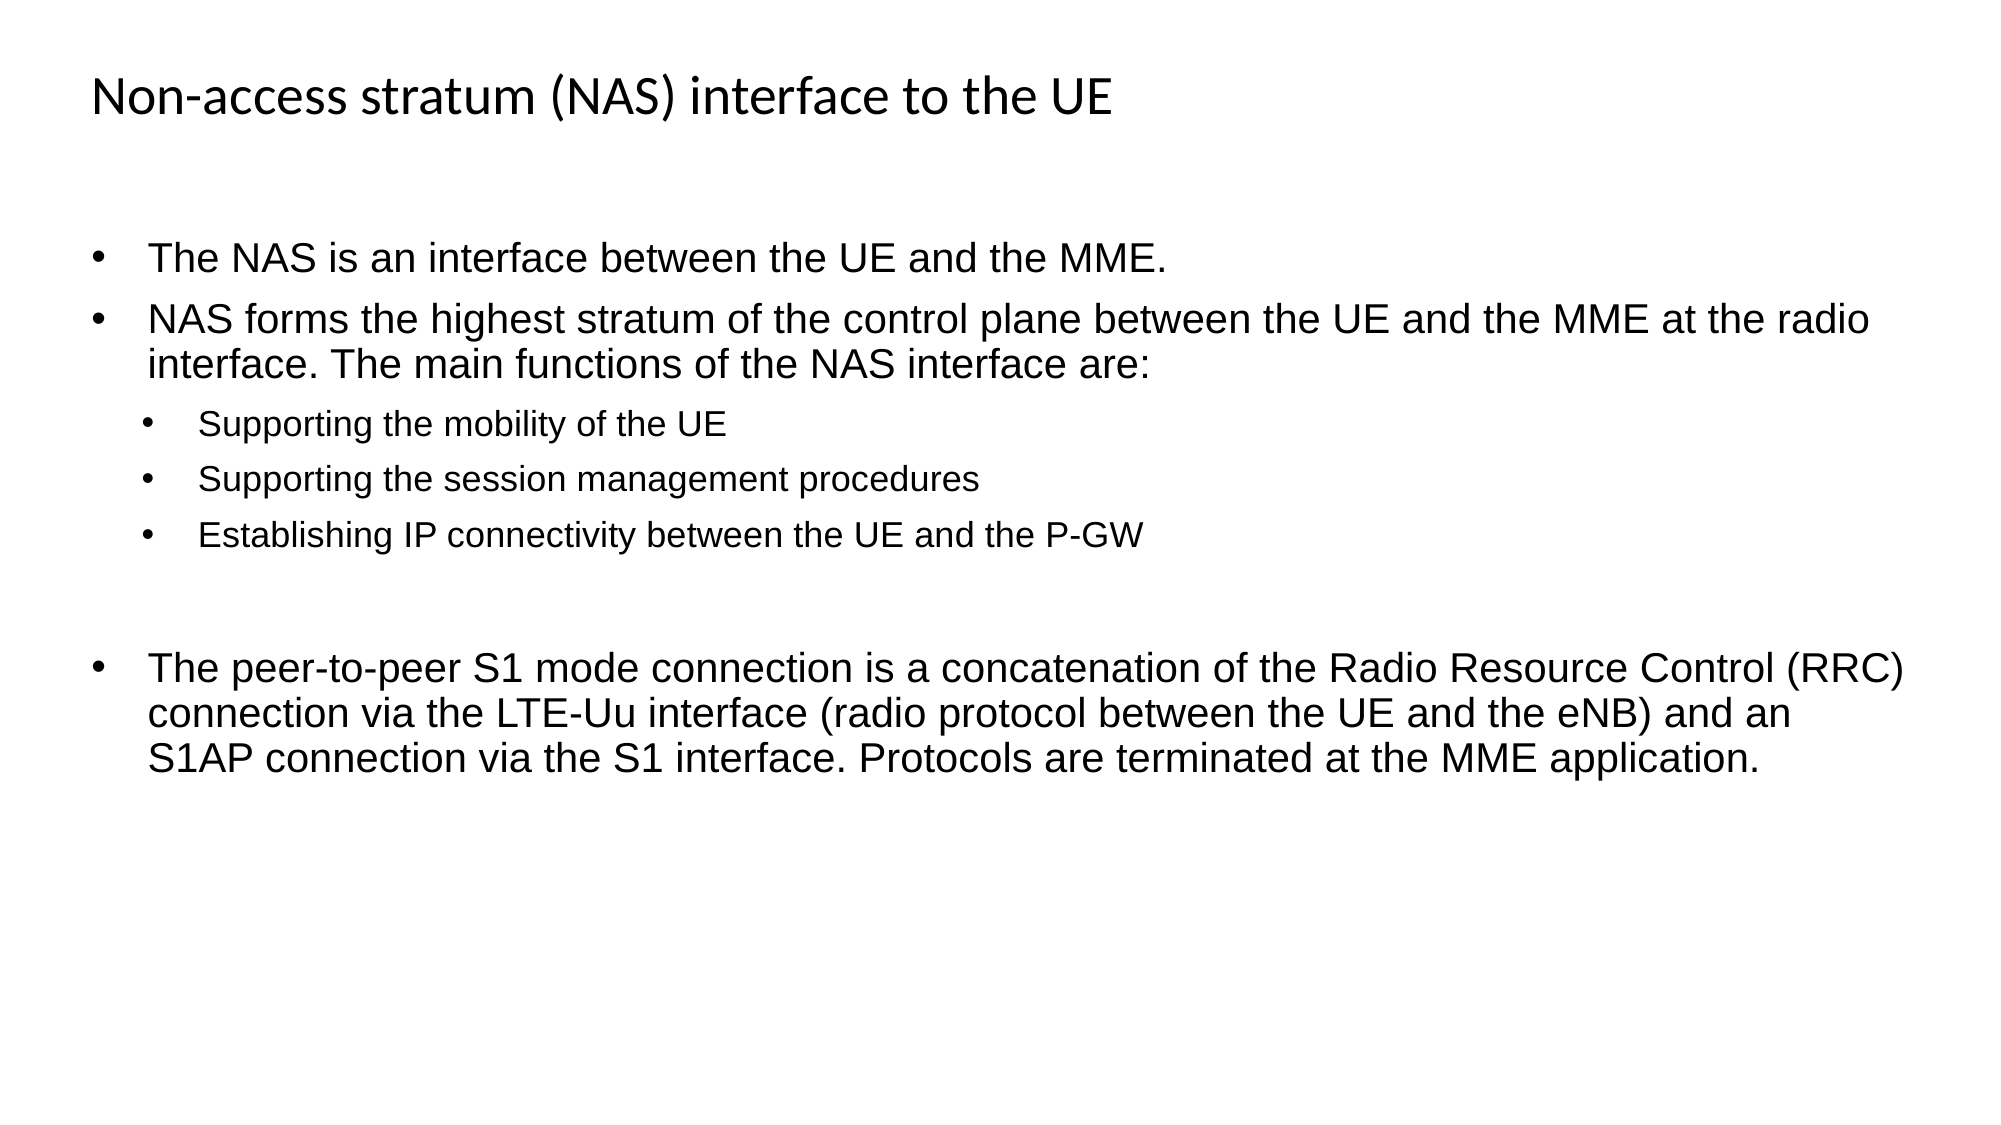

Slide excluded from Table of Contents
# Non-access stratum (NAS) interface to the UE
The NAS is an interface between the UE and the MME.
NAS forms the highest stratum of the control plane between the UE and the MME at the radio interface. The main functions of the NAS interface are:
Supporting the mobility of the UE
Supporting the session management procedures
Establishing IP connectivity between the UE and the P-GW

The peer-to-peer S1 mode connection is a concatenation of the Radio Resource Control (RRC) connection via the LTE-Uu interface (radio protocol between the UE and the eNB) and an S1AP connection via the S1 interface. Protocols are terminated at the MME application.